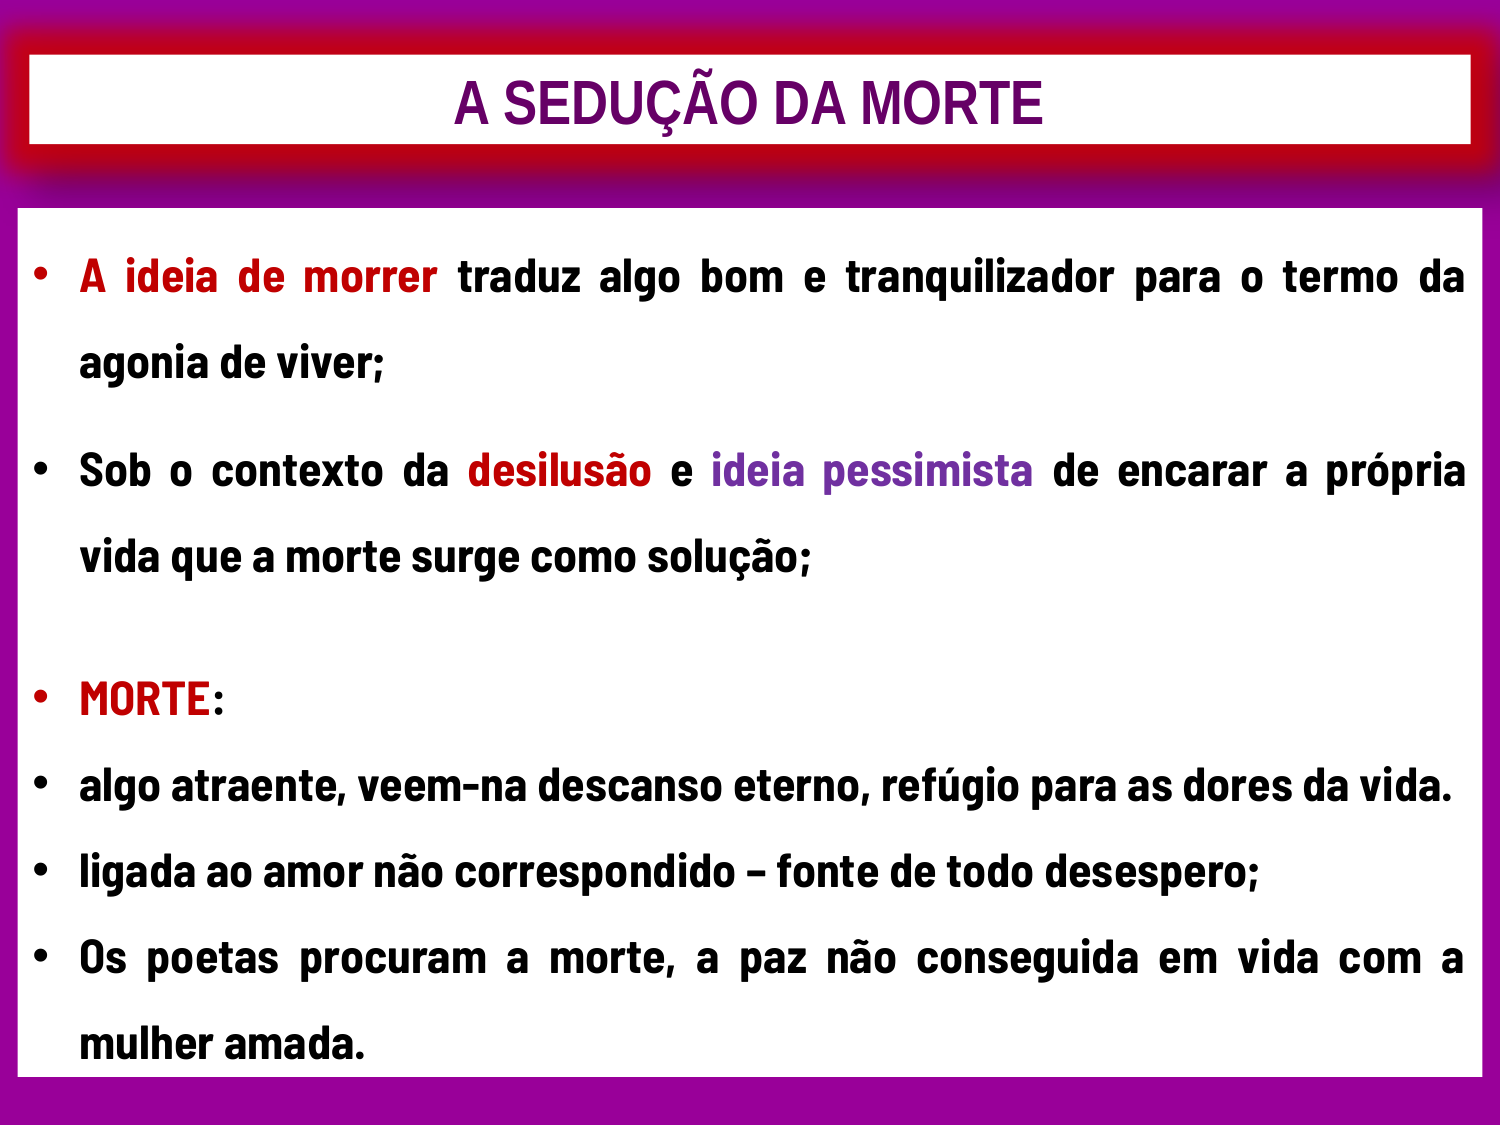

A SEDUÇÃO DA MORTE
A ideia de morrer traduz algo bom e tranquilizador para o termo da agonia de viver;

Sob o contexto da desilusão e ideia pessimista de encarar a própria vida que a morte surge como solução;

MORTE:
algo atraente, veem-na descanso eterno, refúgio para as dores da vida.
ligada ao amor não correspondido – fonte de todo desespero;
Os poetas procuram a morte, a paz não conseguida em vida com a mulher amada.